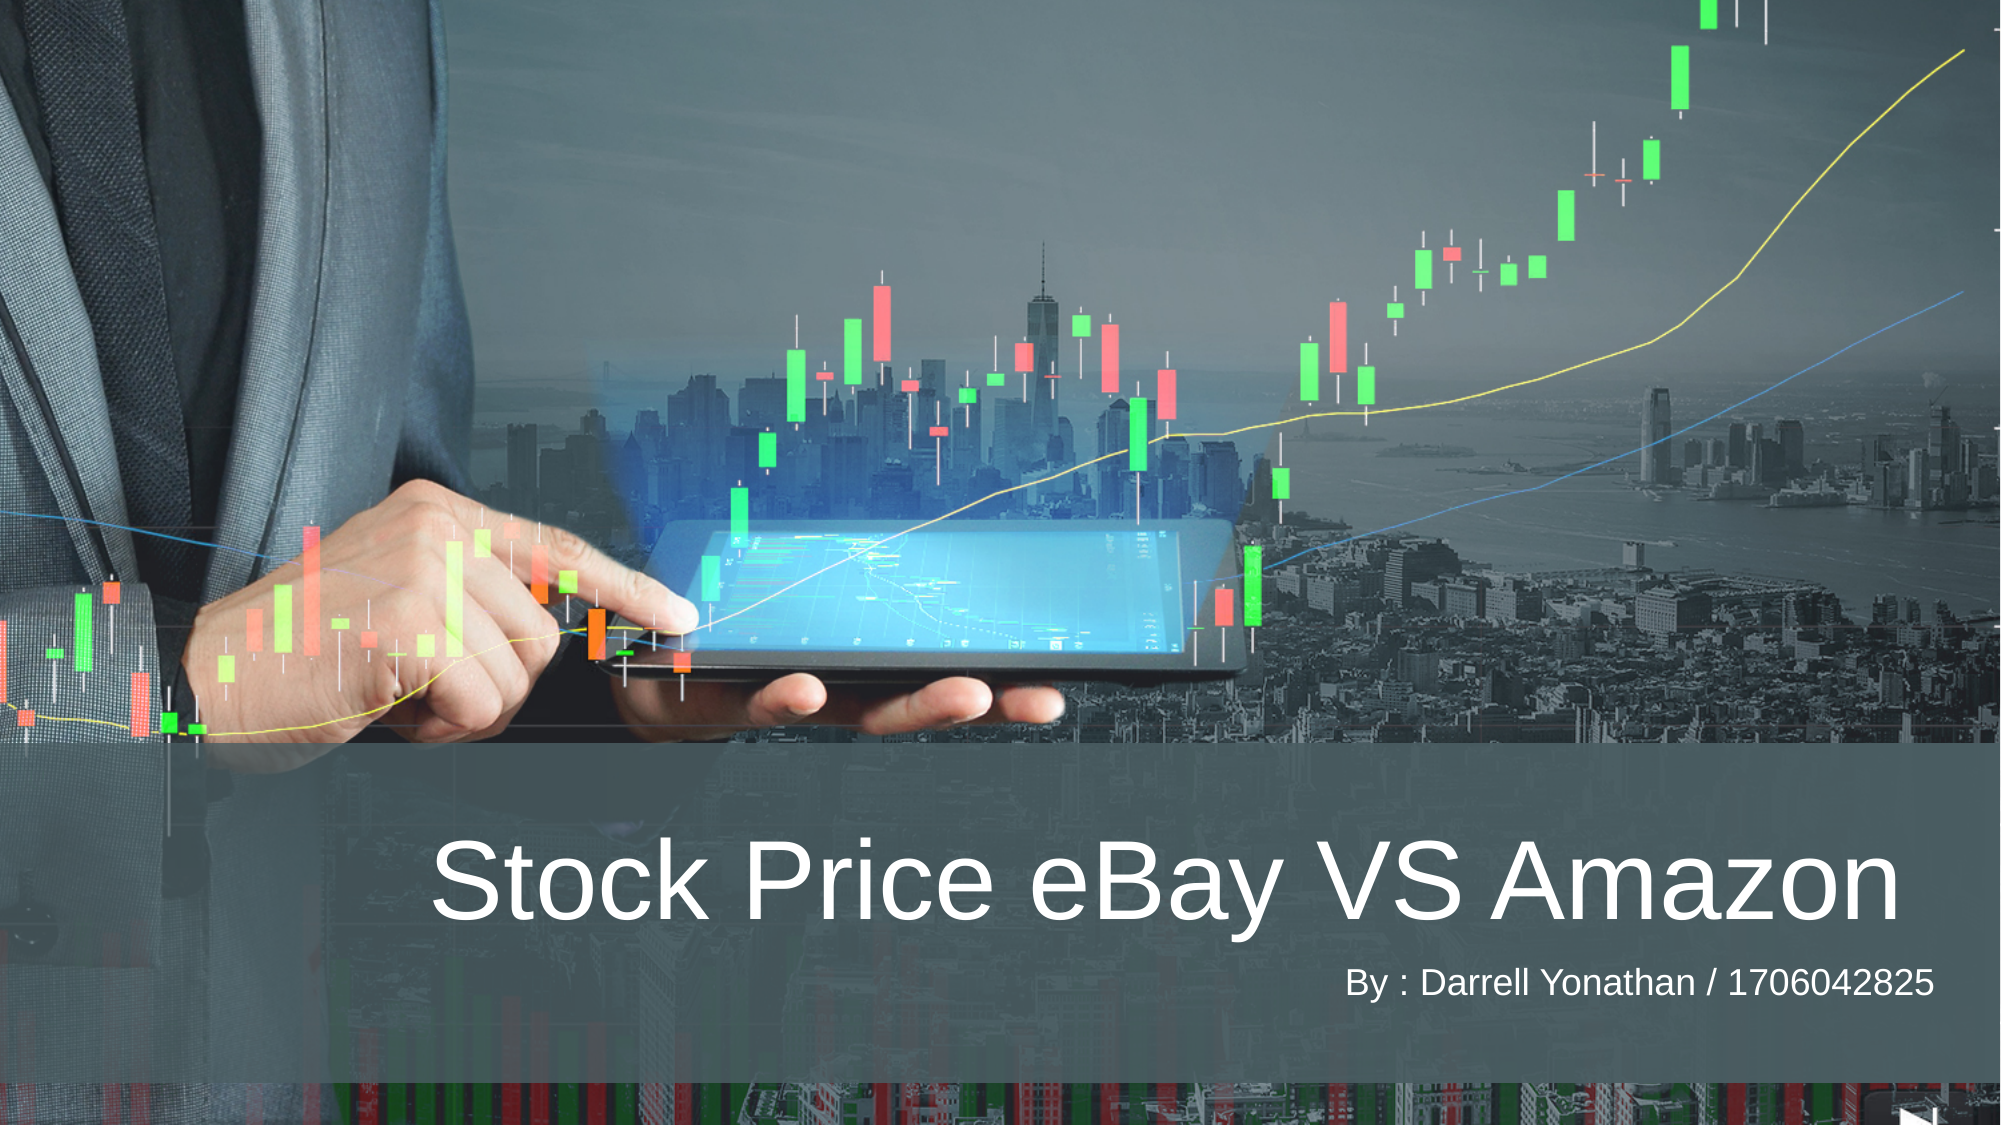

Stock Price eBay VS Amazon
By : Darrell Yonathan / 1706042825